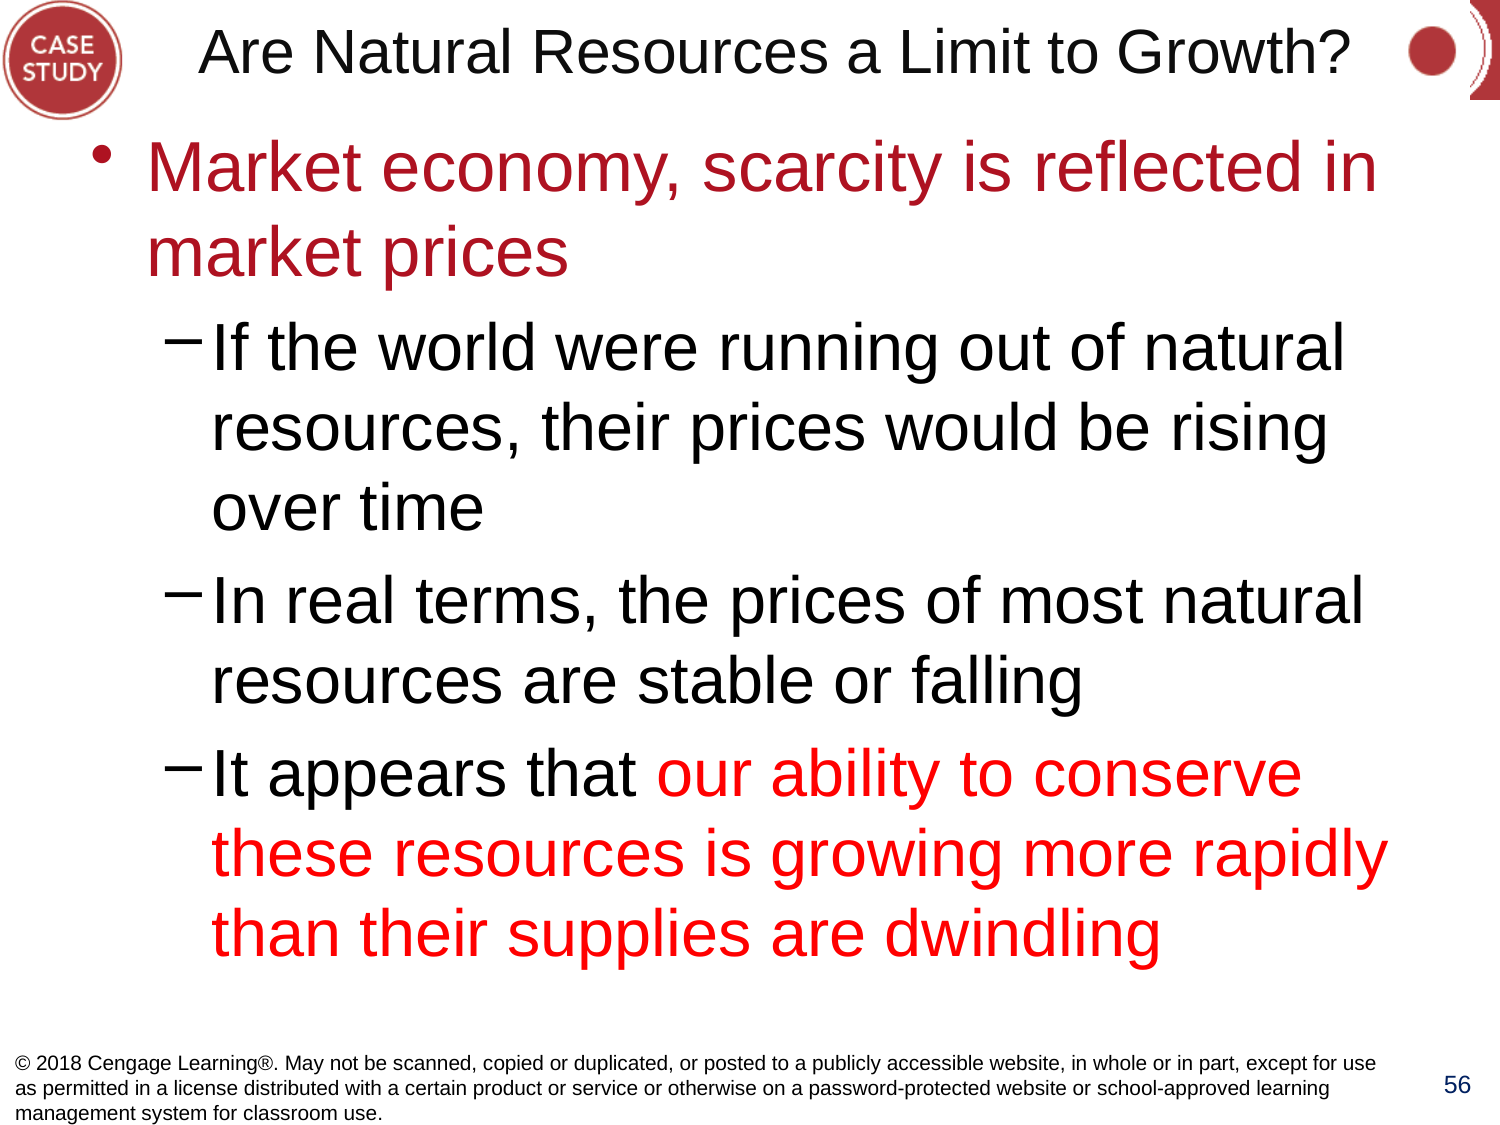

# Are Natural Resources a Limit to Growth?
Market economy, scarcity is reflected in market prices
If the world were running out of natural resources, their prices would be rising over time
In real terms, the prices of most natural resources are stable or falling
It appears that our ability to conserve these resources is growing more rapidly than their supplies are dwindling
© 2018 Cengage Learning®. May not be scanned, copied or duplicated, or posted to a publicly accessible website, in whole or in part, except for use as permitted in a license distributed with a certain product or service or otherwise on a password-protected website or school-approved learning management system for classroom use.
56